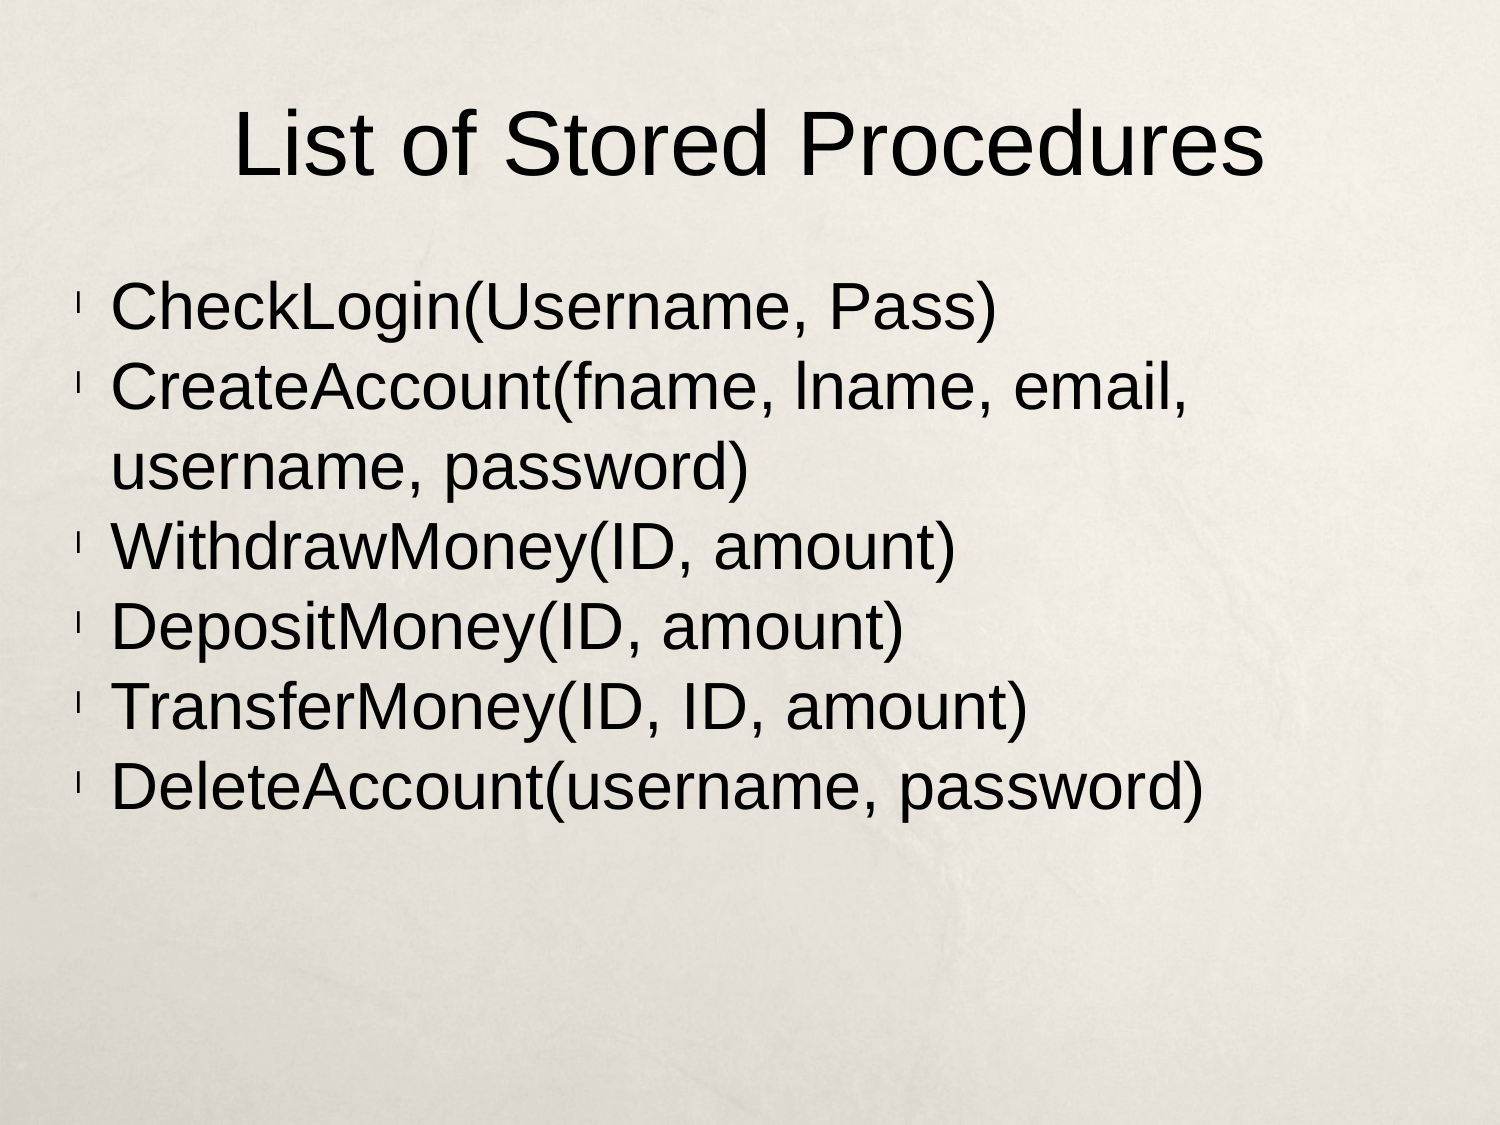

List of Stored Procedures
CheckLogin(Username, Pass)
CreateAccount(fname, lname, email, username, password)
WithdrawMoney(ID, amount)
DepositMoney(ID, amount)
TransferMoney(ID, ID, amount)
DeleteAccount(username, password)